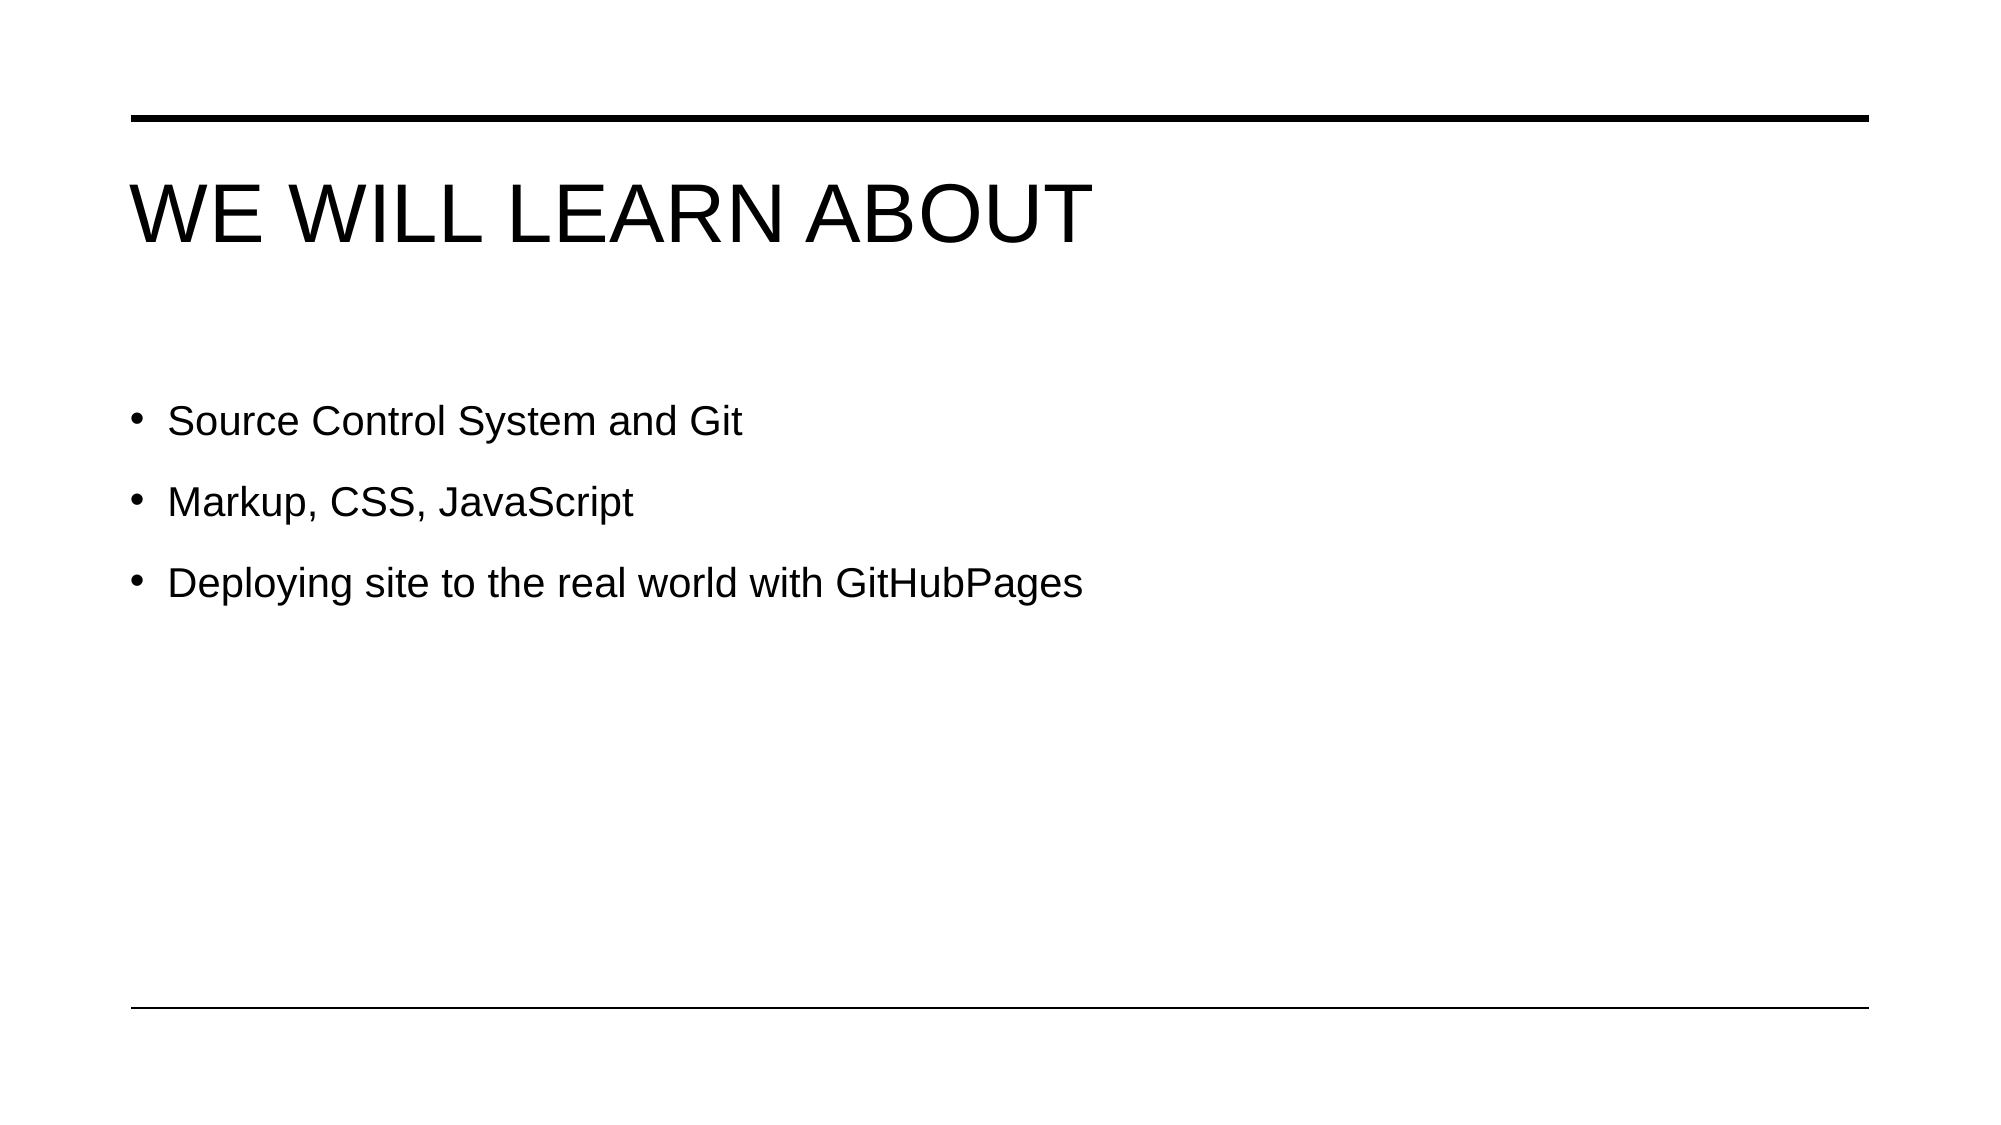

# We will learn about
Source Control System and Git
Markup, CSS, JavaScript
Deploying site to the real world with GitHubPages